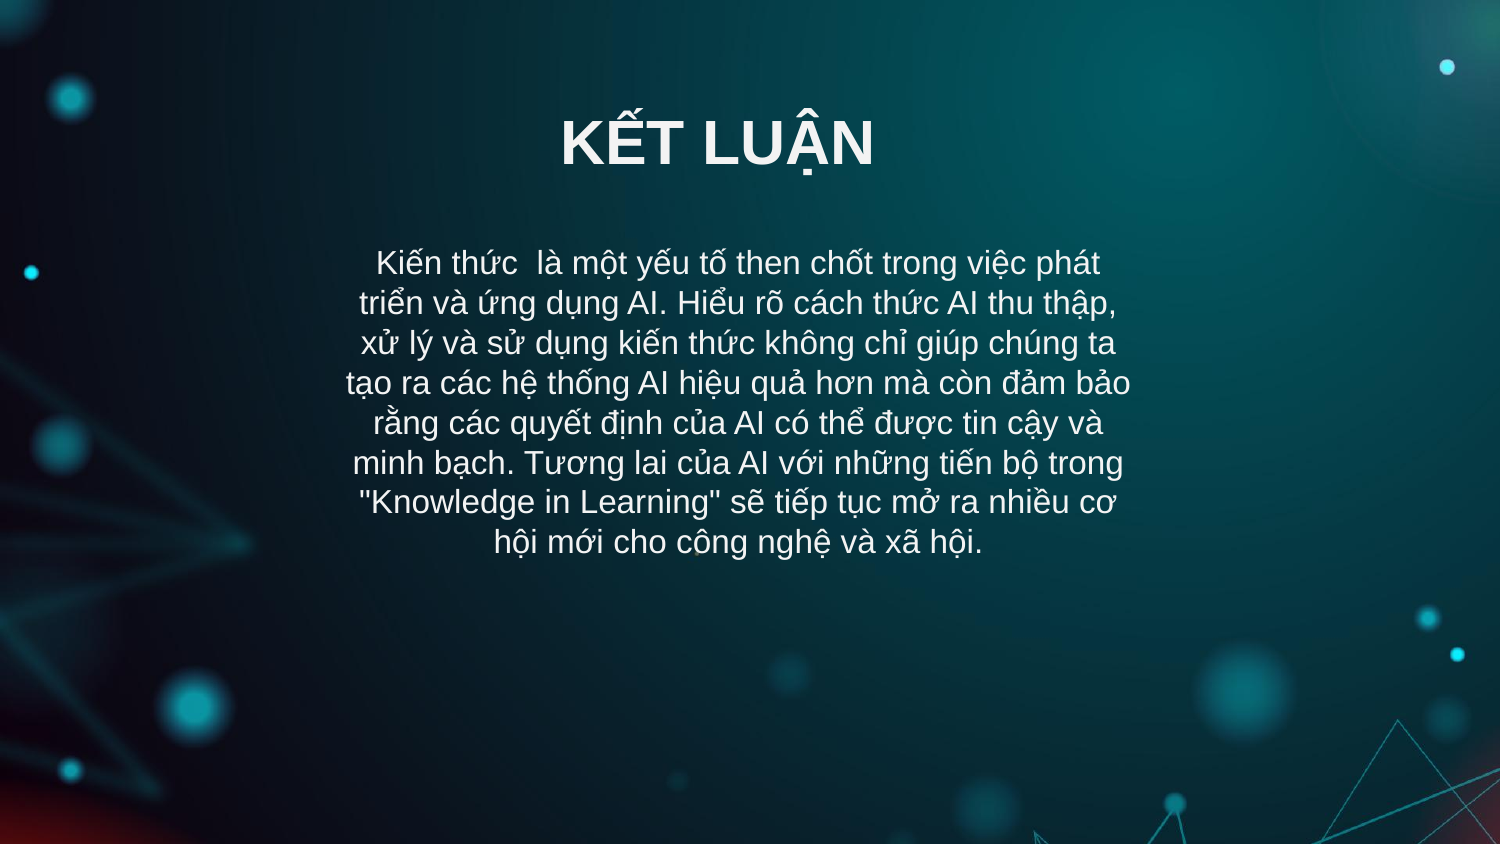

# KẾT LUẬN
Kiến thức  là một yếu tố then chốt trong việc phát triển và ứng dụng AI. Hiểu rõ cách thức AI thu thập, xử lý và sử dụng kiến thức không chỉ giúp chúng ta tạo ra các hệ thống AI hiệu quả hơn mà còn đảm bảo rằng các quyết định của AI có thể được tin cậy và minh bạch. Tương lai của AI với những tiến bộ trong "Knowledge in Learning" sẽ tiếp tục mở ra nhiều cơ hội mới cho công nghệ và xã hội.